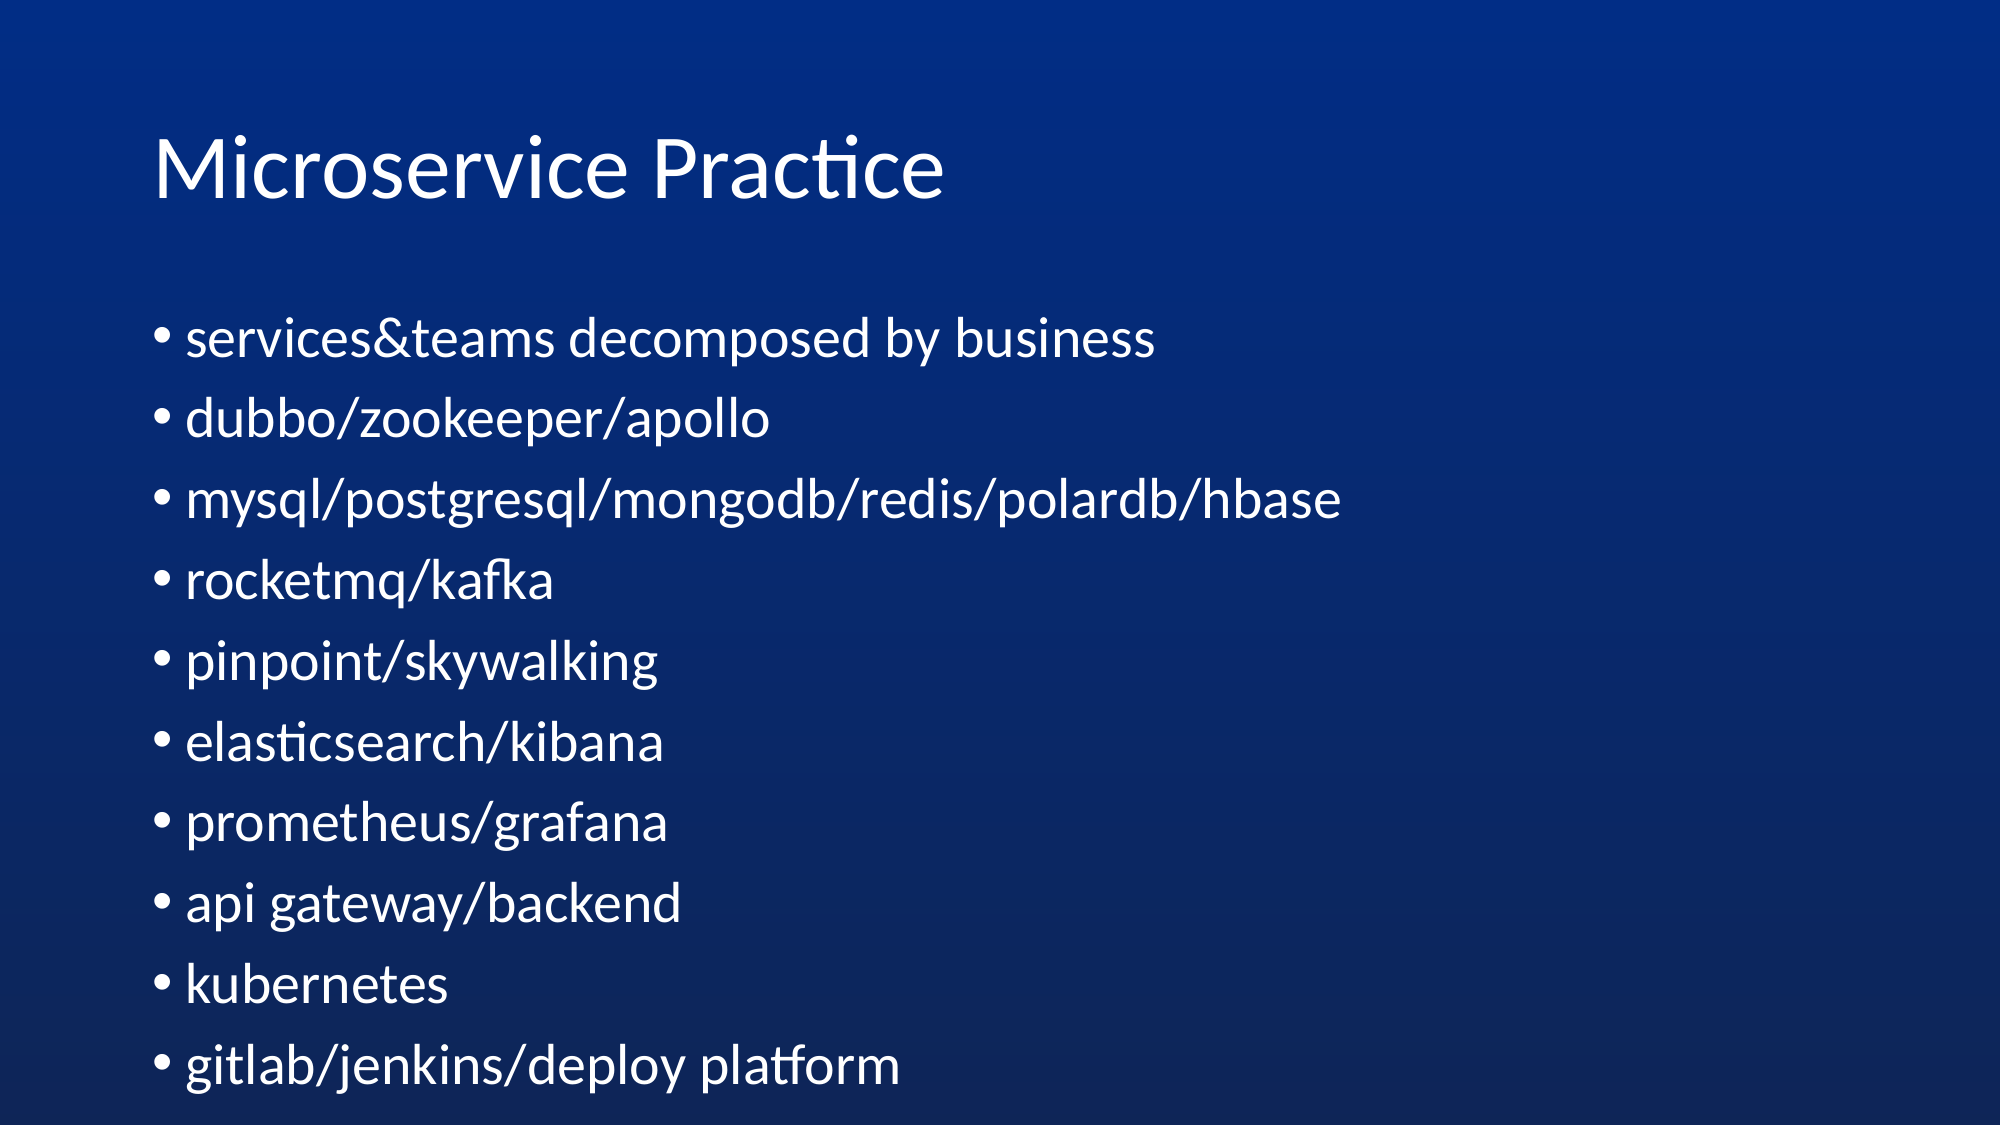

# Microservice Practice
services&teams decomposed by business
dubbo/zookeeper/apollo
mysql/postgresql/mongodb/redis/polardb/hbase
rocketmq/kafka
pinpoint/skywalking
elasticsearch/kibana
prometheus/grafana
api gateway/backend
kubernetes
gitlab/jenkins/deploy platform